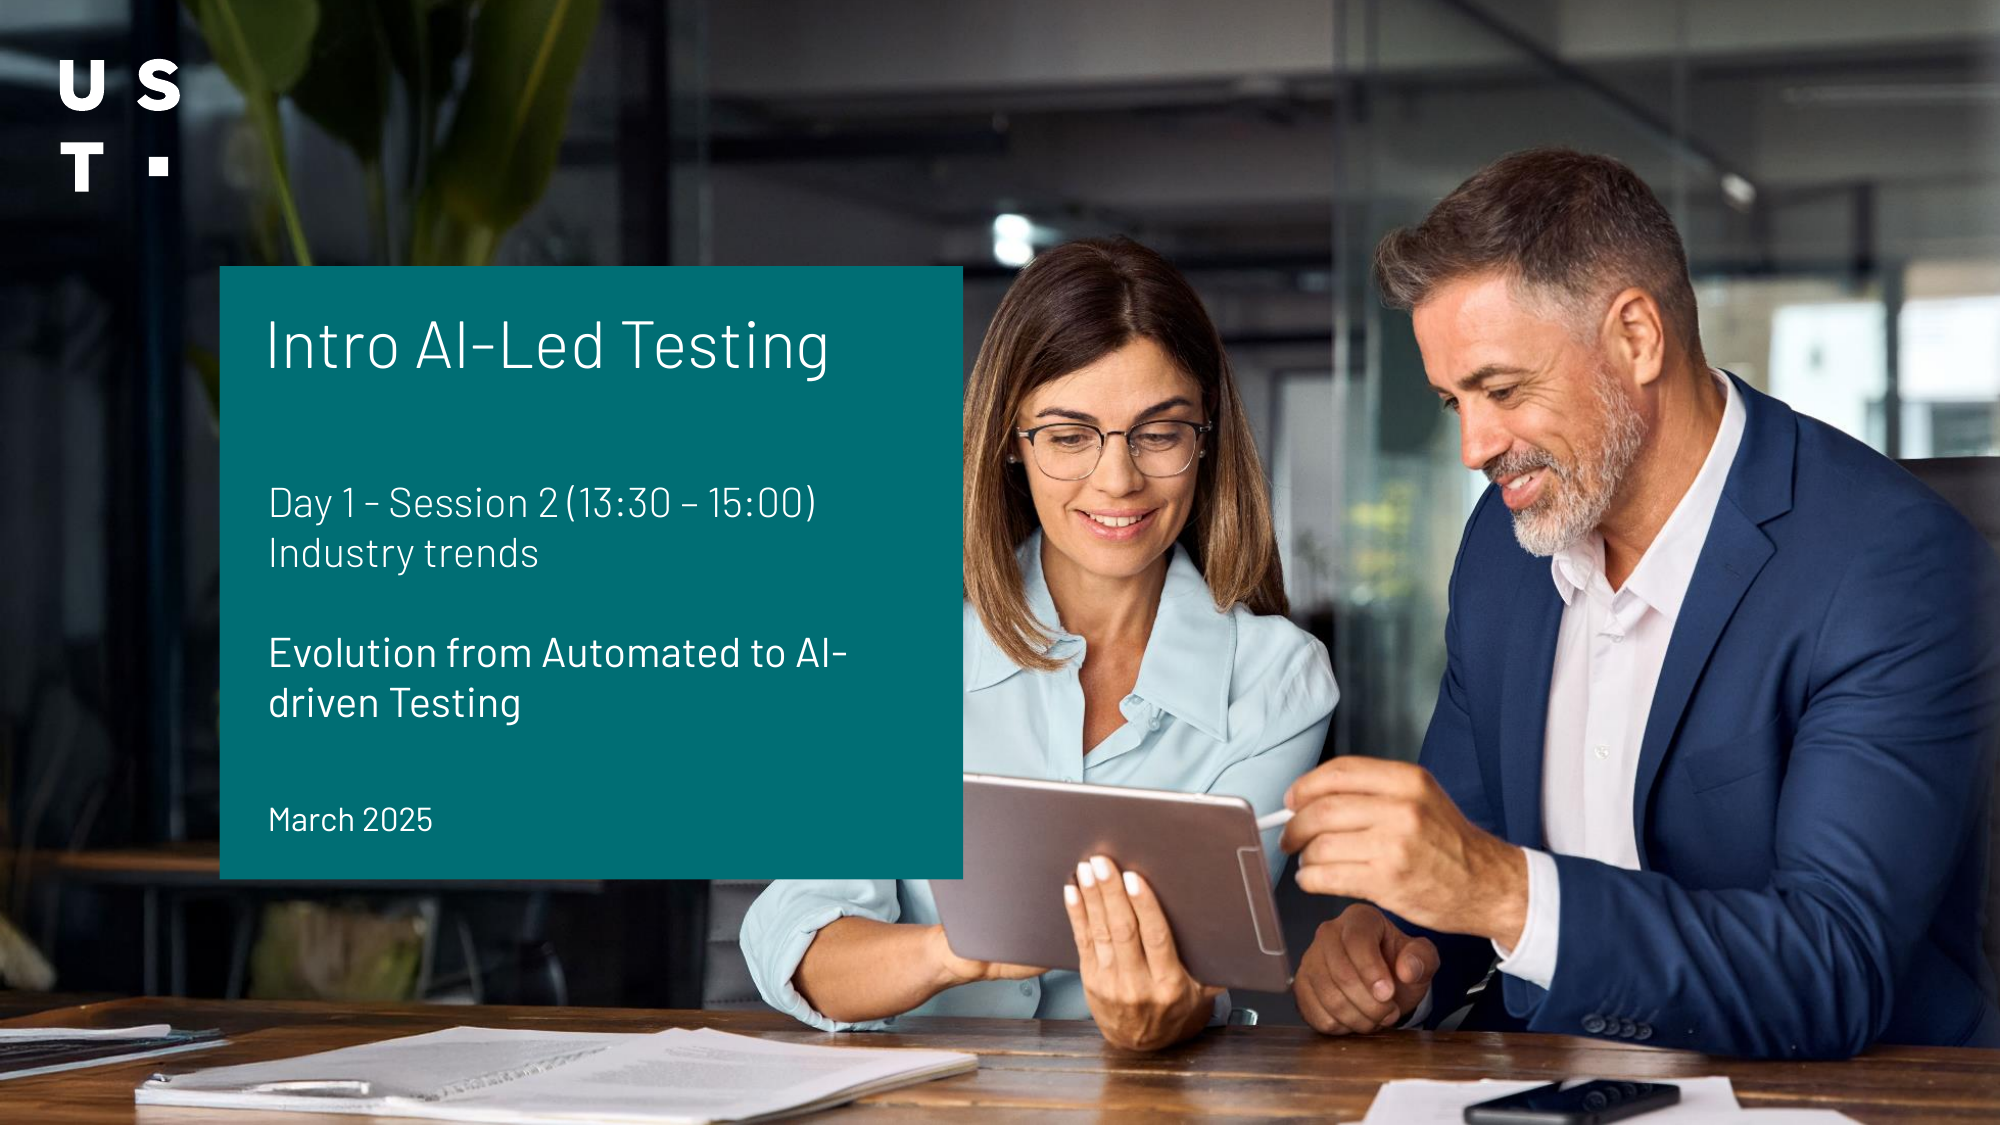

# Intro AI-Led Testing
Day 1 - Session 2 (13:30 – 15:00)
Industry trends

Evolution from Automated to AI-driven Testing
March 2025